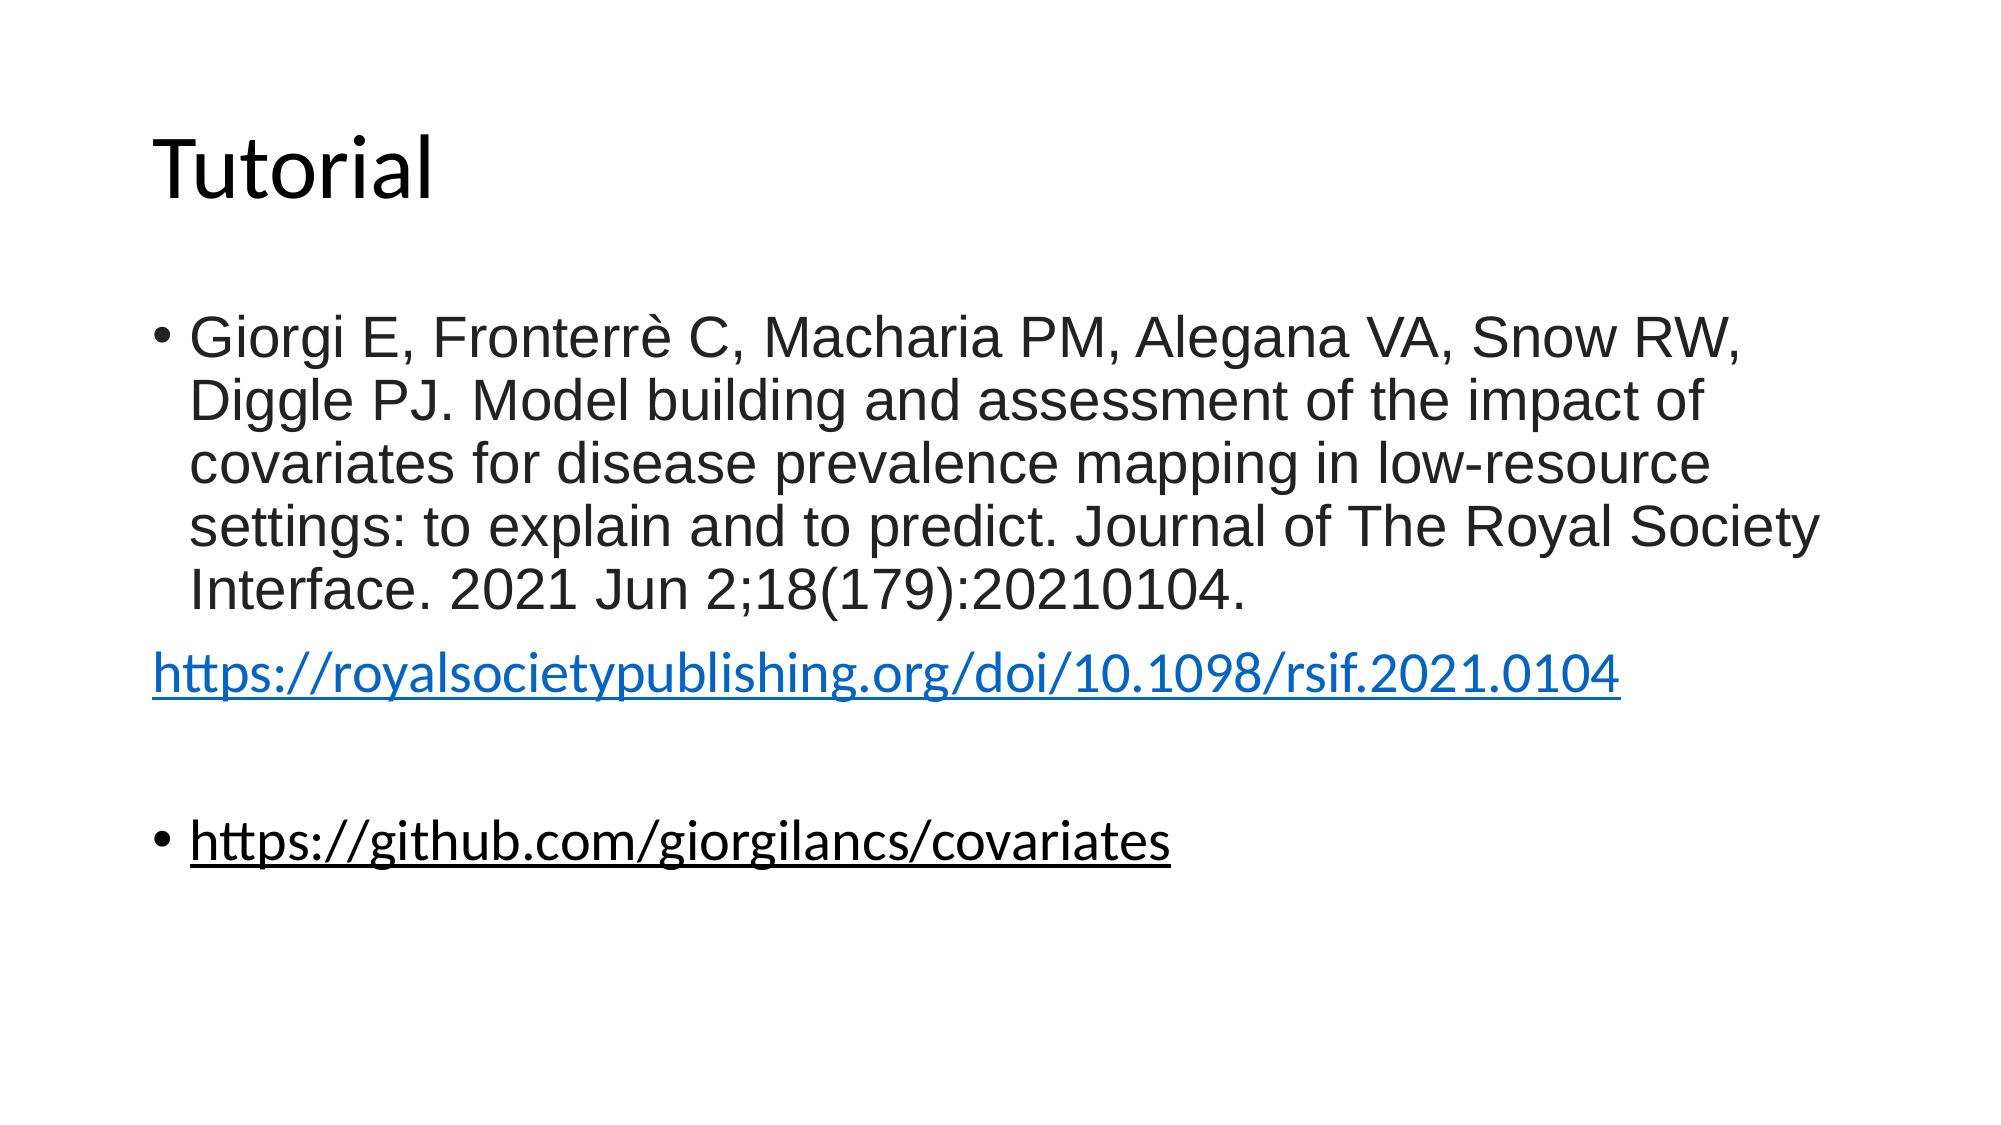

# Tutorial
Giorgi E, Fronterrè C, Macharia PM, Alegana VA, Snow RW, Diggle PJ. Model building and assessment of the impact of covariates for disease prevalence mapping in low-resource settings: to explain and to predict. Journal of The Royal Society Interface. 2021 Jun 2;18(179):20210104.
https://royalsocietypublishing.org/doi/10.1098/rsif.2021.0104

https://github.com/giorgilancs/covariates